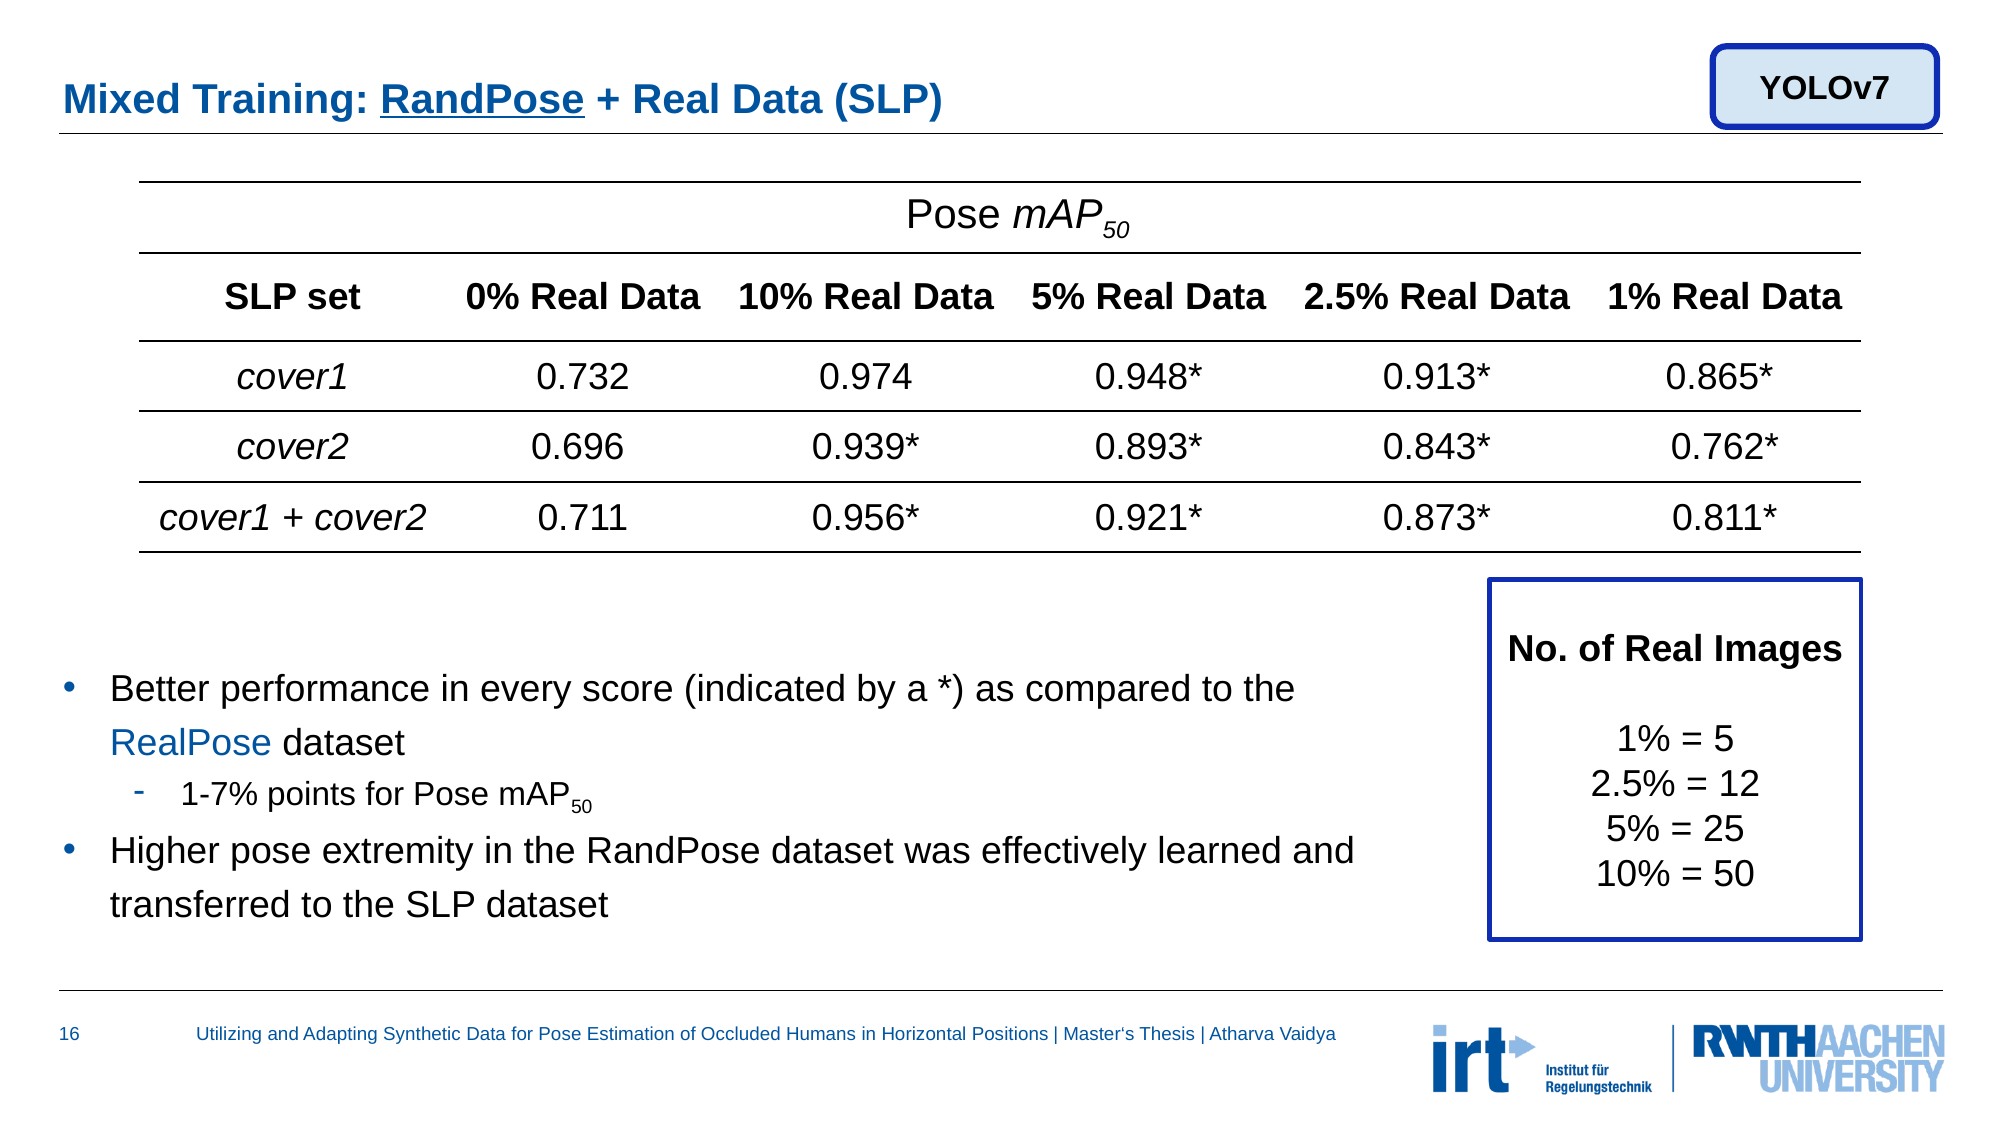

# Mixed Training: RandPose + Real Data (SLP)
YOLOv7
|  | Pose mAP50 |  |  | RandPose |  |
| --- | --- | --- | --- | --- | --- |
| SLP set | 0% Real Data | 10% Real Data | 5% Real Data | 2.5% Real Data | 1% Real Data |
| cover1 | 0.732 | 0.974 | 0.948\* | 0.913\* | 0.865\* |
| cover2 | 0.696 | 0.939\* | 0.893\* | 0.843\* | 0.762\* |
| cover1 + cover2 | 0.711 | 0.956\* | 0.921\* | 0.873\* | 0.811\* |

No. of Real Images
1% = 5
2.5% = 12
5% = 25
10% = 50

Better performance in every score (indicated by a *) as compared to the RealPose dataset
1-7% points for Pose mAP50
Higher pose extremity in the RandPose dataset was effectively learned and transferred to the SLP dataset